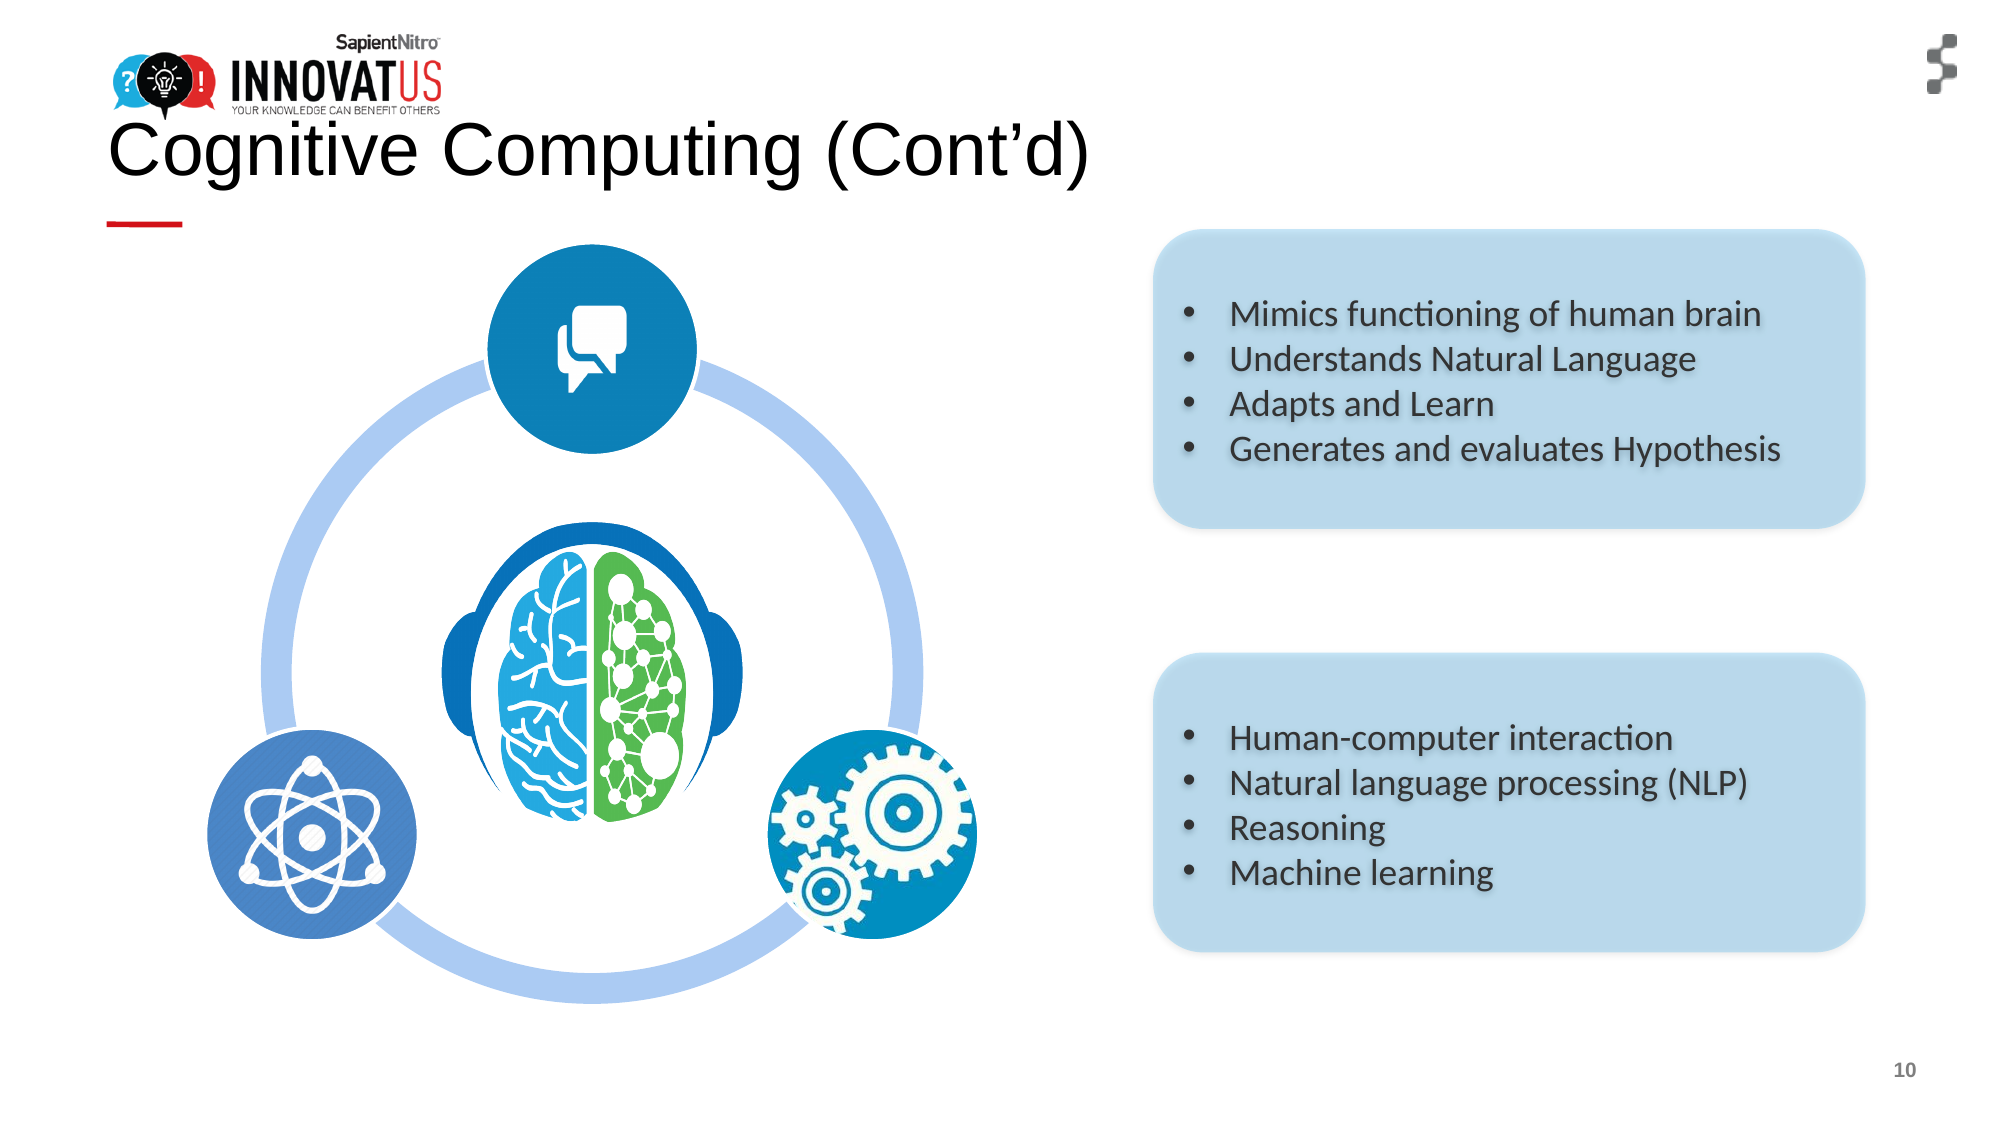

# Cognitive Computing (Cont’d)
Mimics functioning of human brain
Understands Natural Language
Adapts and Learn
Generates and evaluates Hypothesis

Human-computer interaction
Natural language processing (NLP)
Reasoning
Machine learning